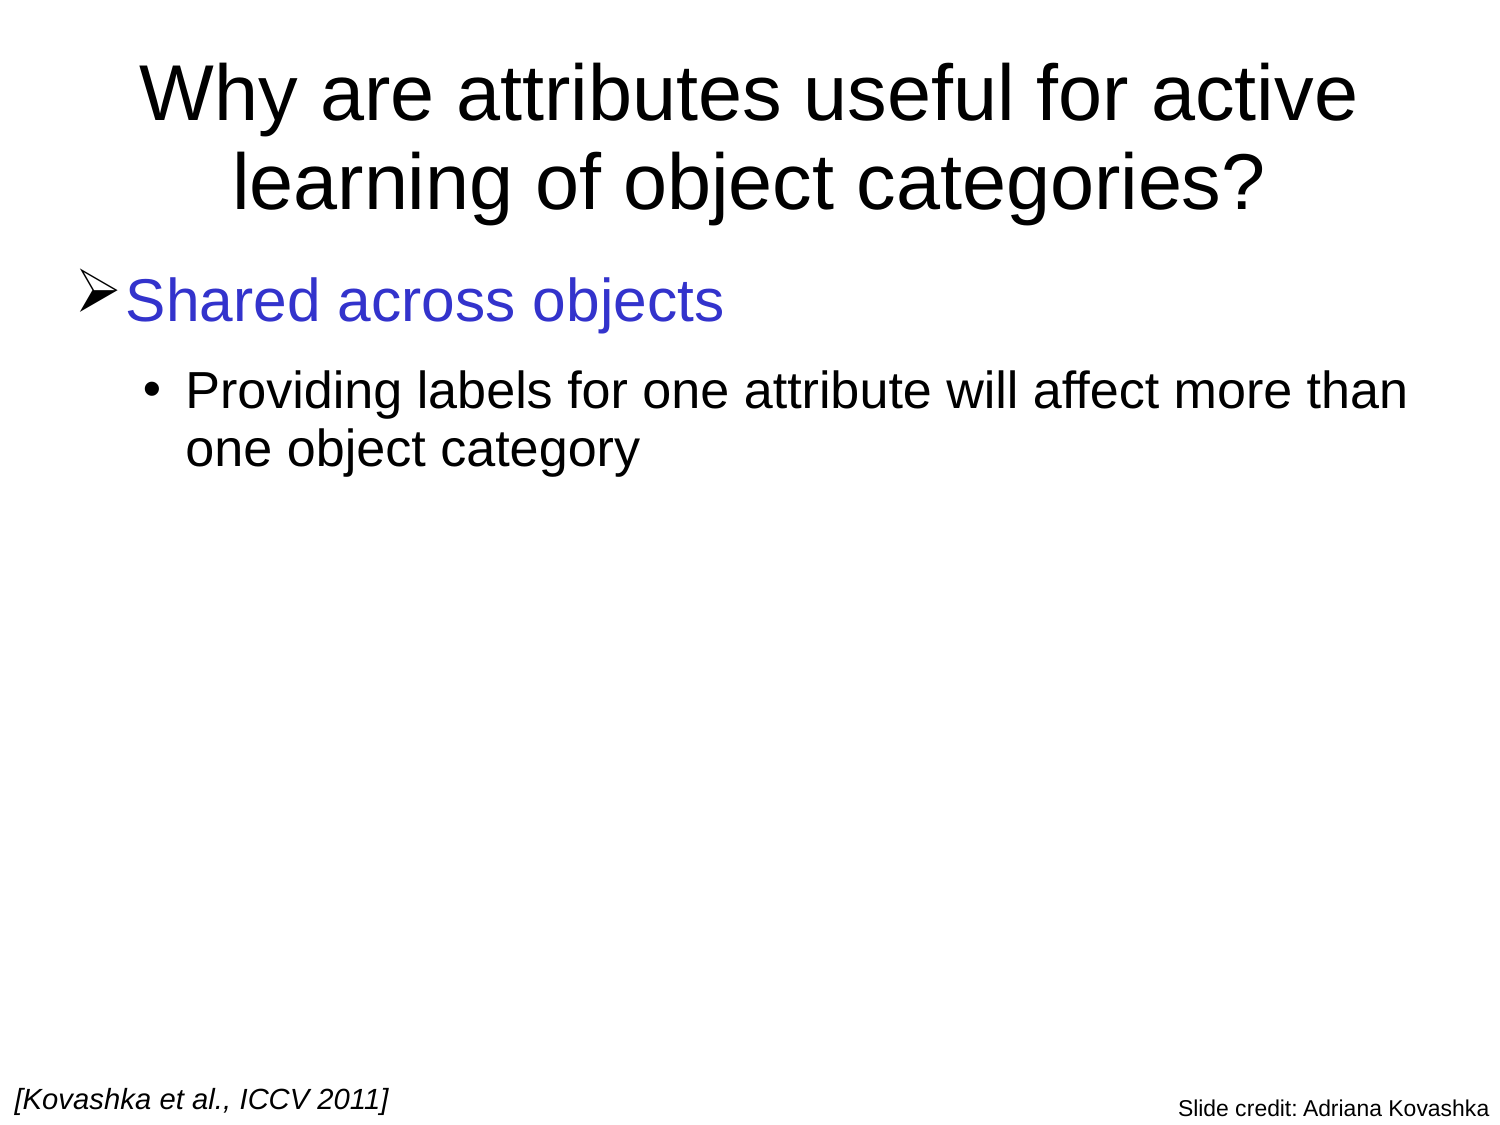

# Why are attributes useful for active learning of object categories?
Shared across objects
Providing labels for one attribute will affect more than one object category
[Kovashka et al., ICCV 2011]
Slide credit: Adriana Kovashka